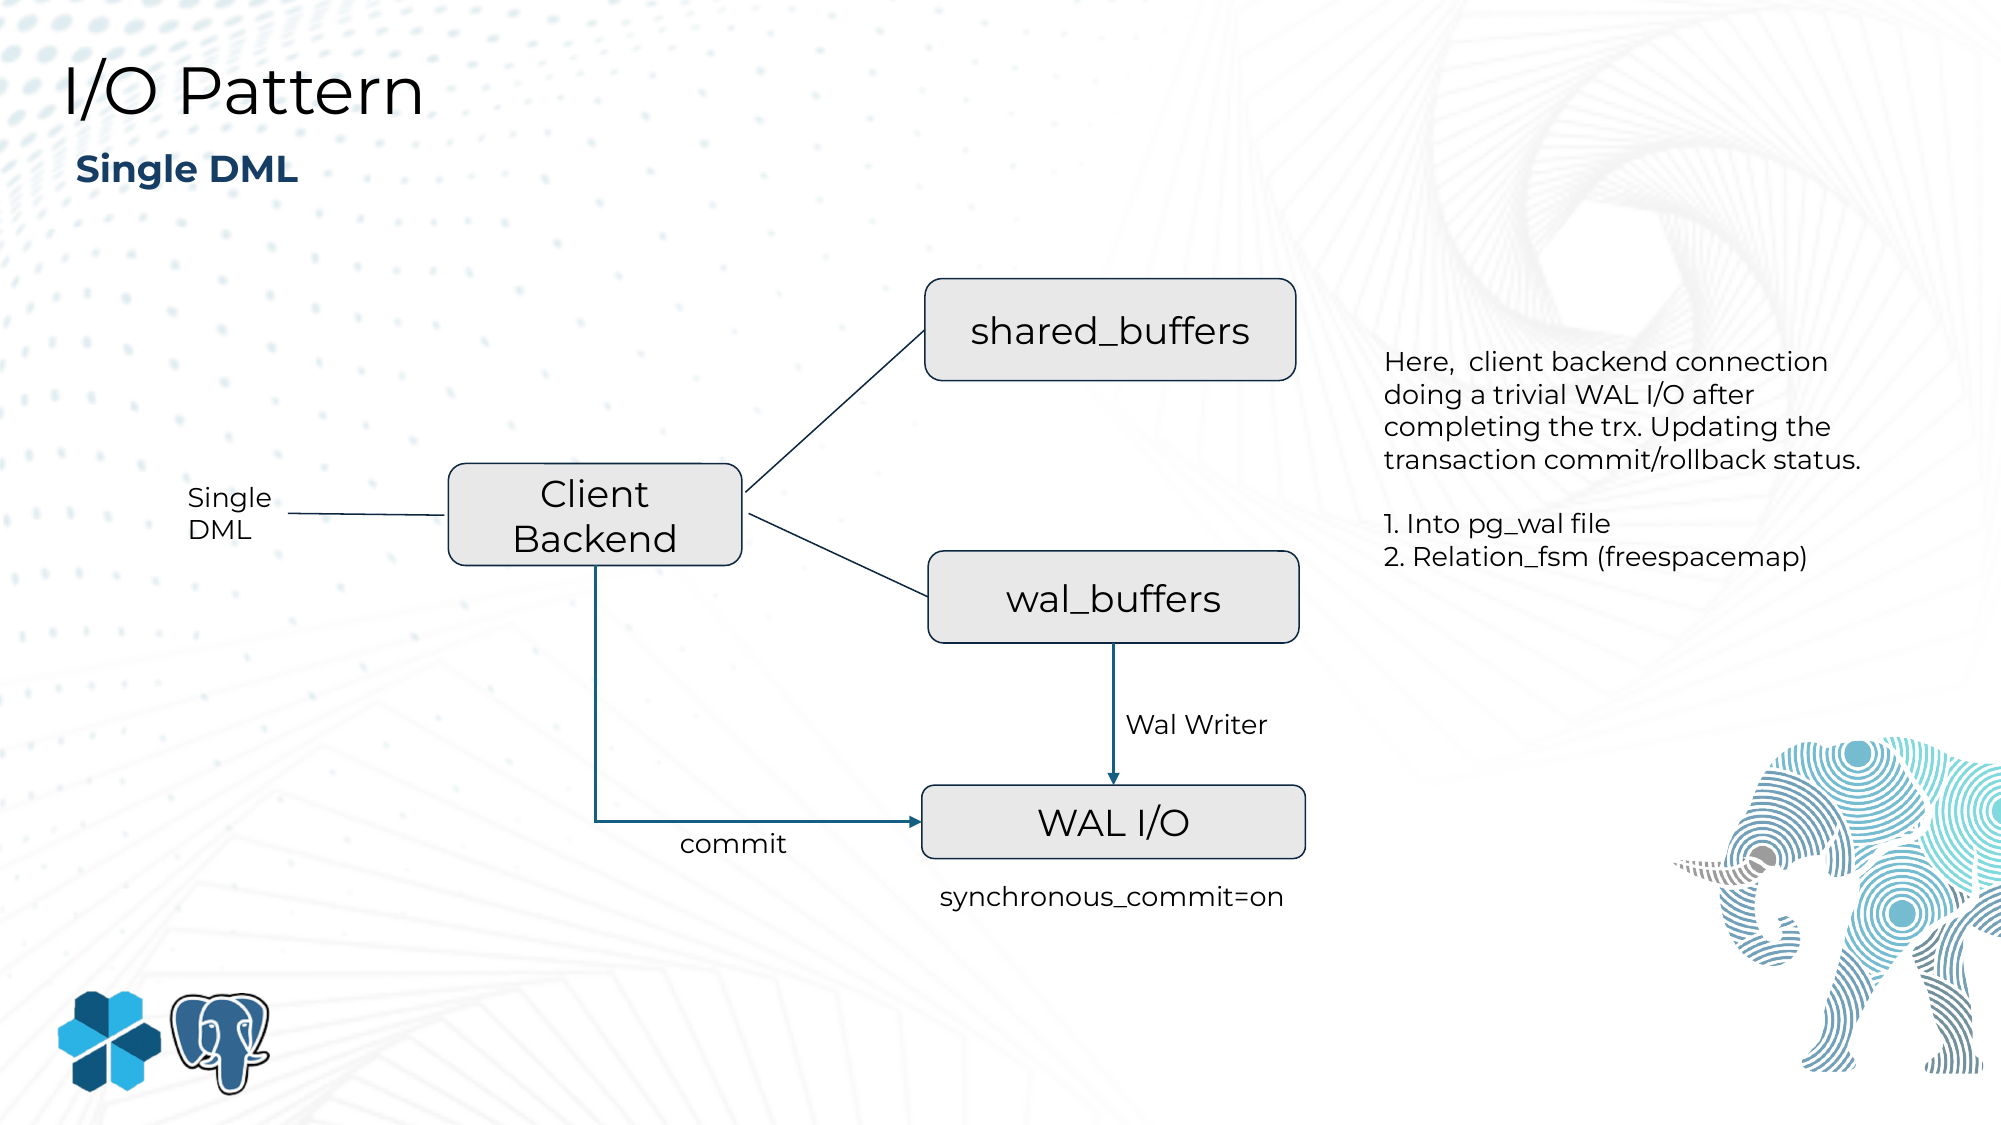

I/O Pattern
Single DML
shared_buffers
Here,  client backend connection doing a trivial WAL I/O after completing the trx. Updating the transaction commit/rollback status.
1. Into pg_wal file
2. Relation_fsm (freespacemap)
Client Backend
Single DML
wal_buffers
Wal Writer
WAL I/O
commit
synchronous_commit=on